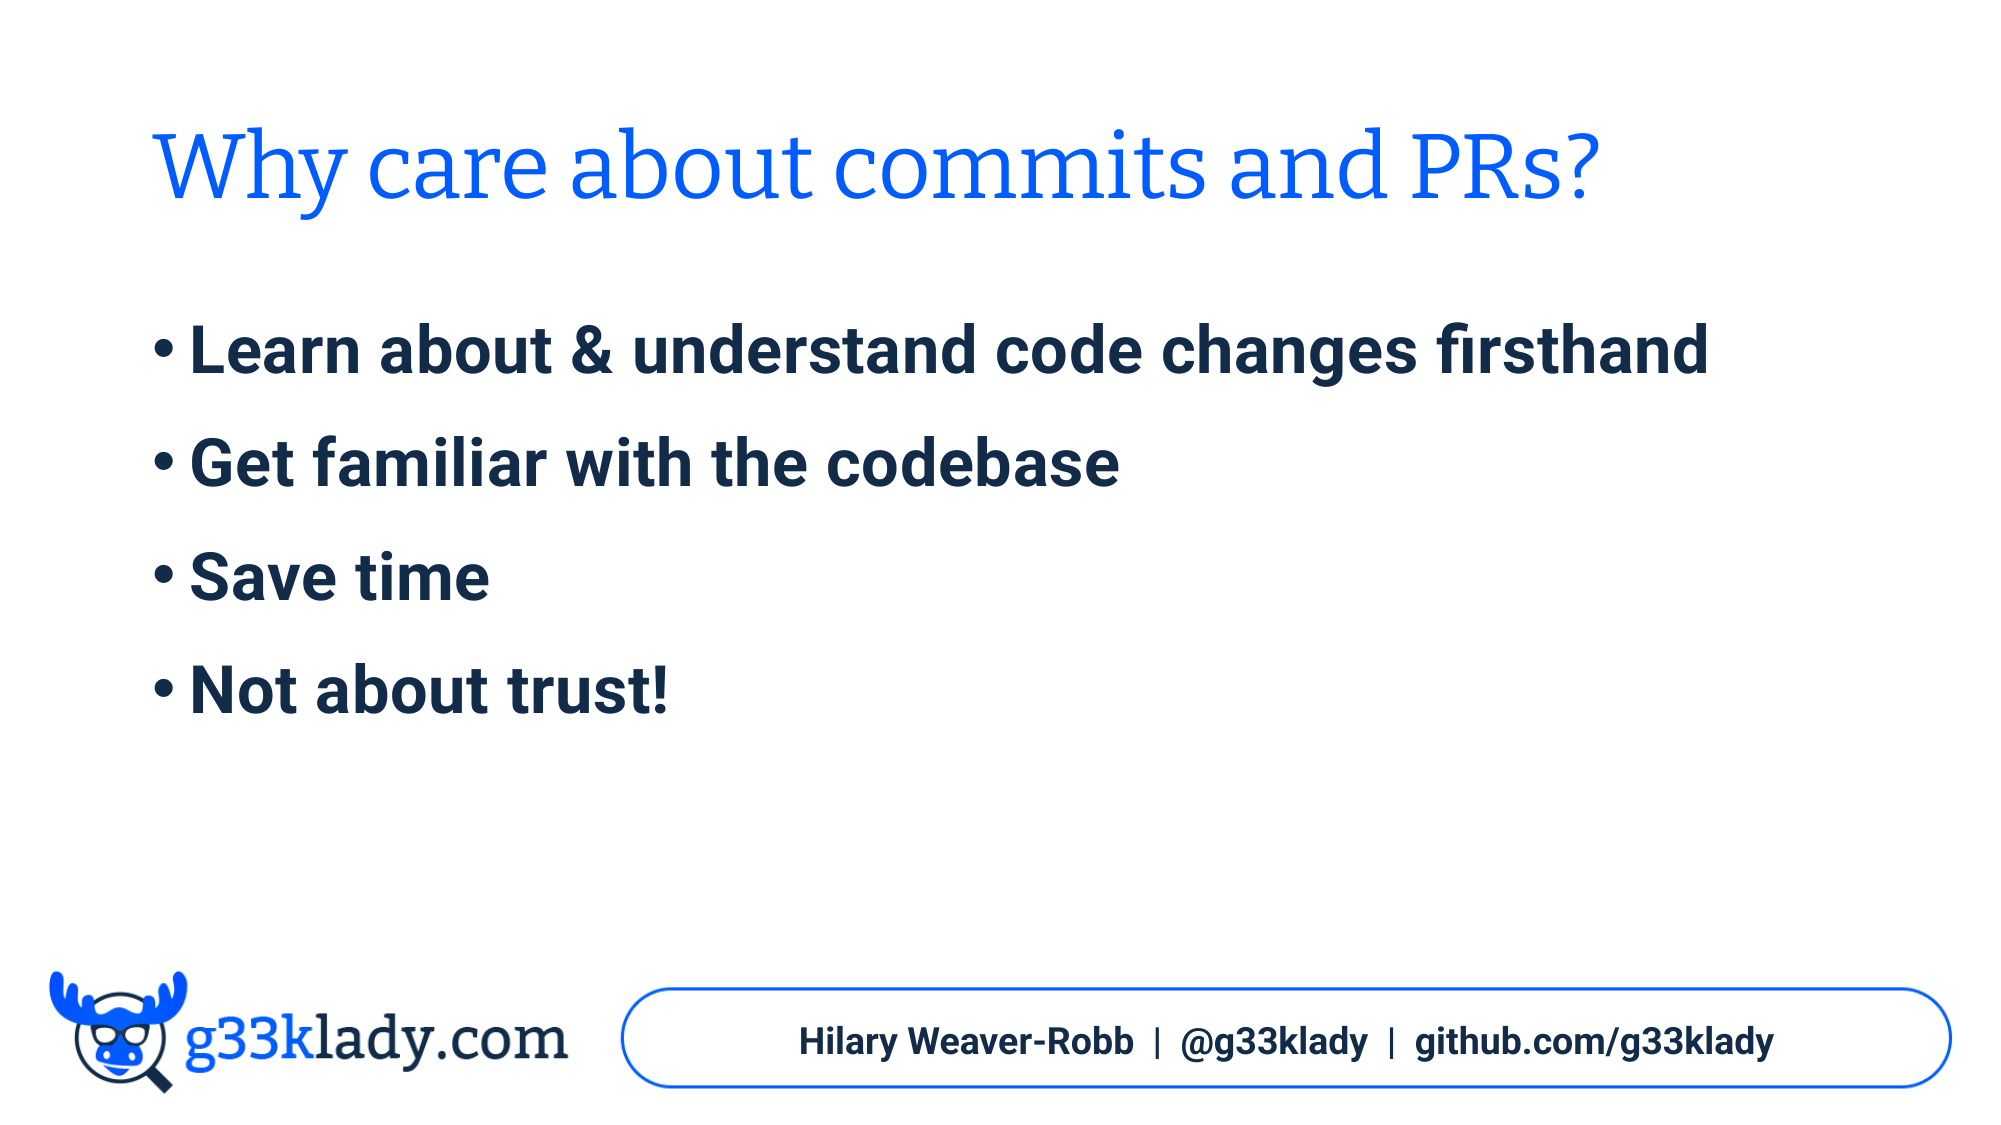

# Why care about commits and PRs?
Learn about & understand code changes firsthand
Get familiar with the codebase
Save time
Not about trust!

Hilary Weaver-Robb  |  @g33klady  |  github.com/g33klady